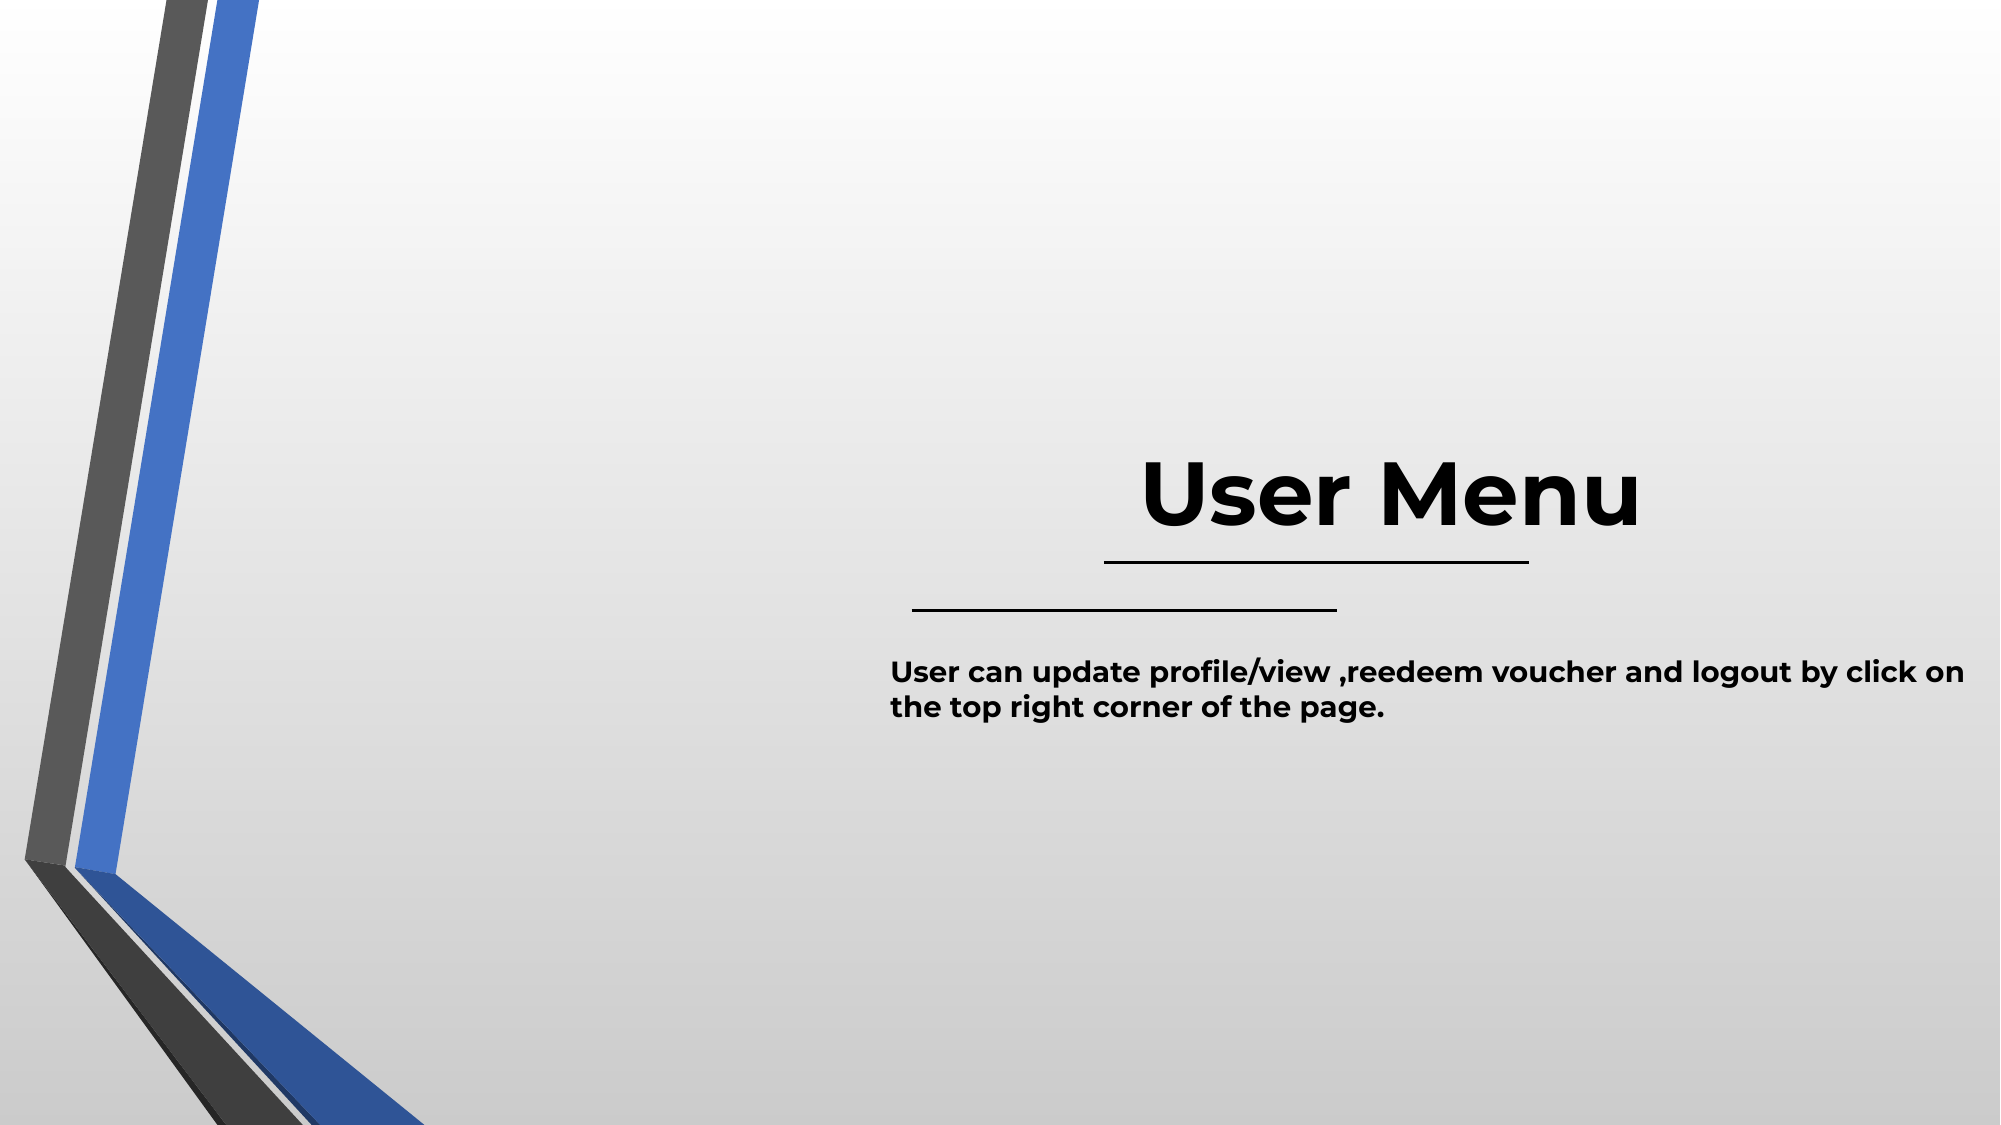

User Menu
User can update profile/view ,reedeem voucher and logout by click on the top right corner of the page.